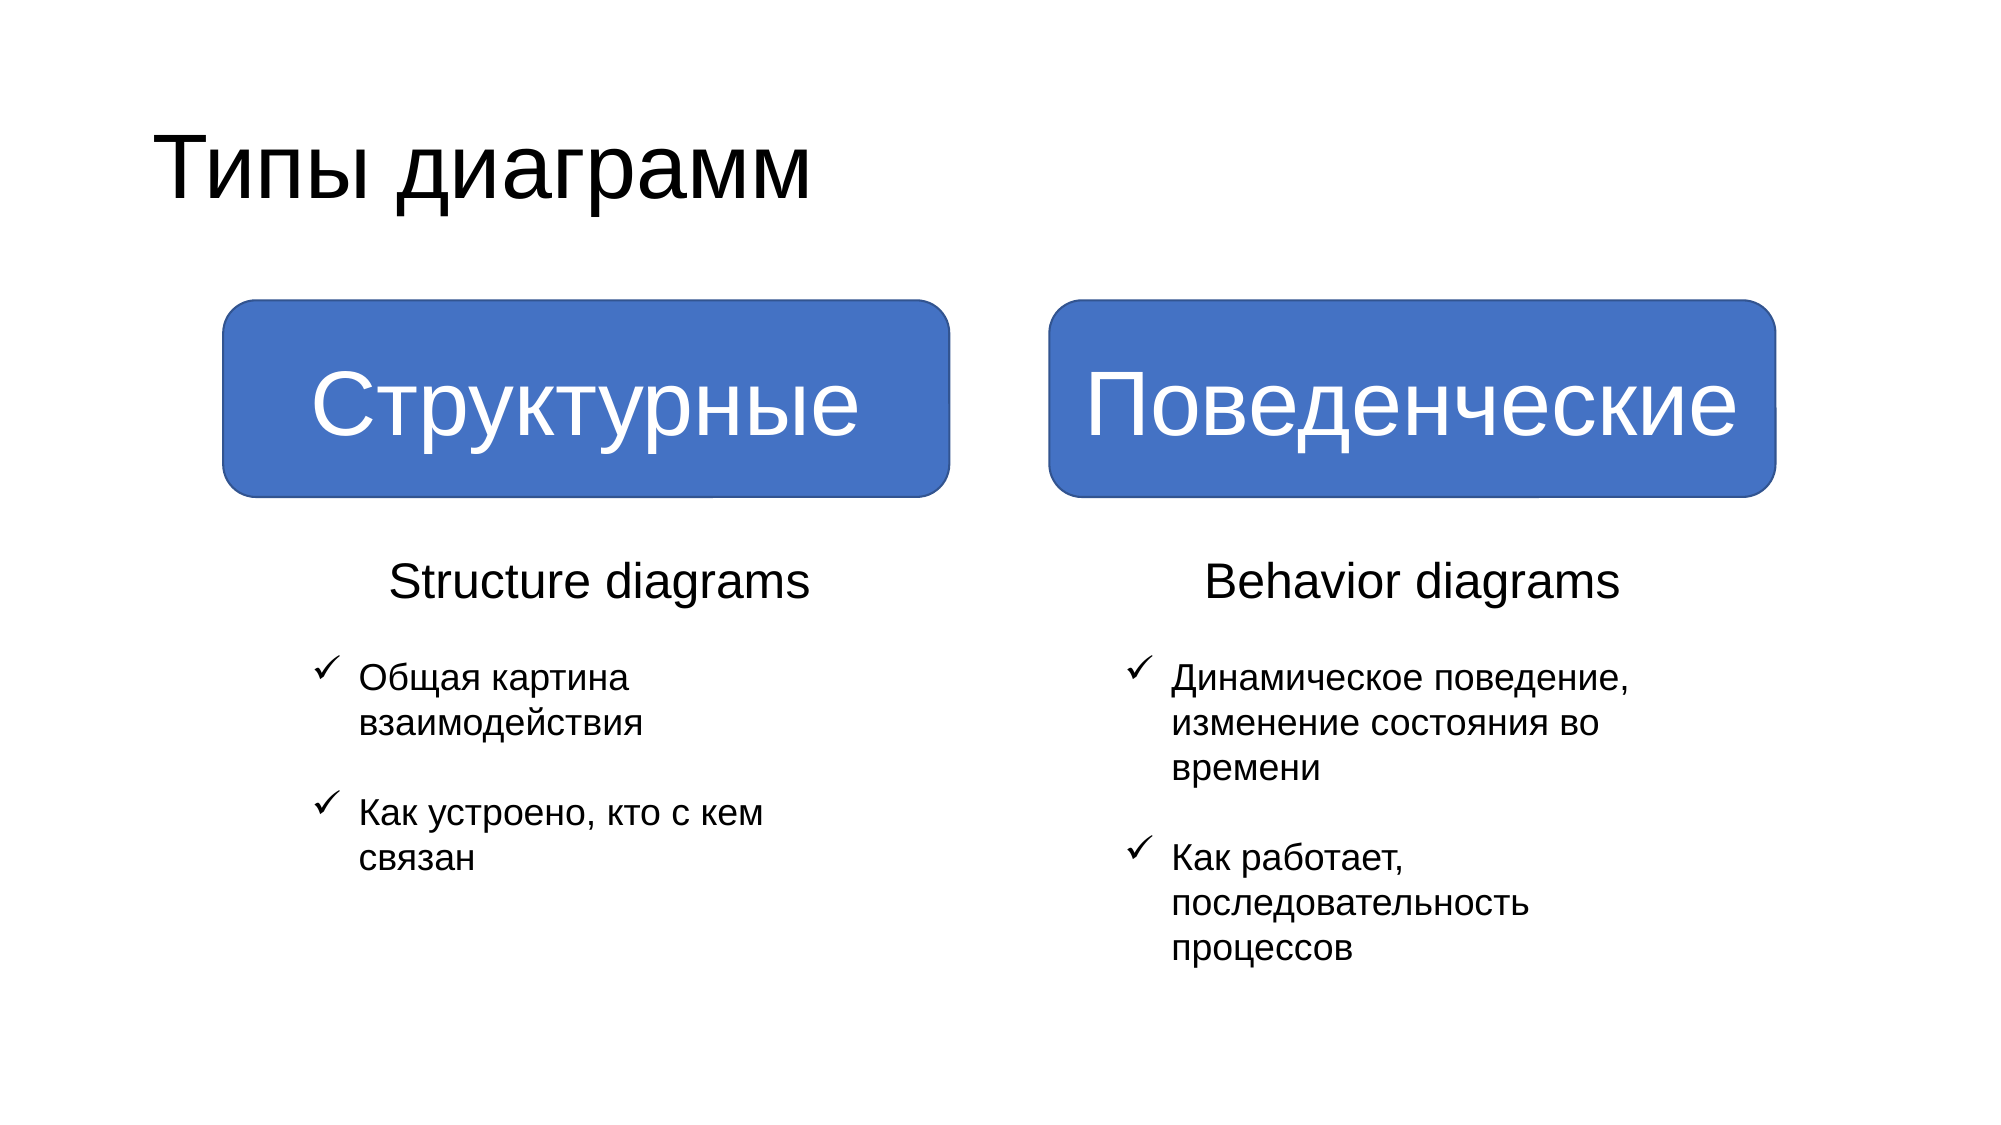

# Типы диаграмм

Структурные
Поведенческие
Structure diagrams

Общая картина взаимодействия

Как устроено, кто с кем связан
Behavior diagrams

Динамическое поведение, изменение состояния во времени

Как работает, последовательность процессов